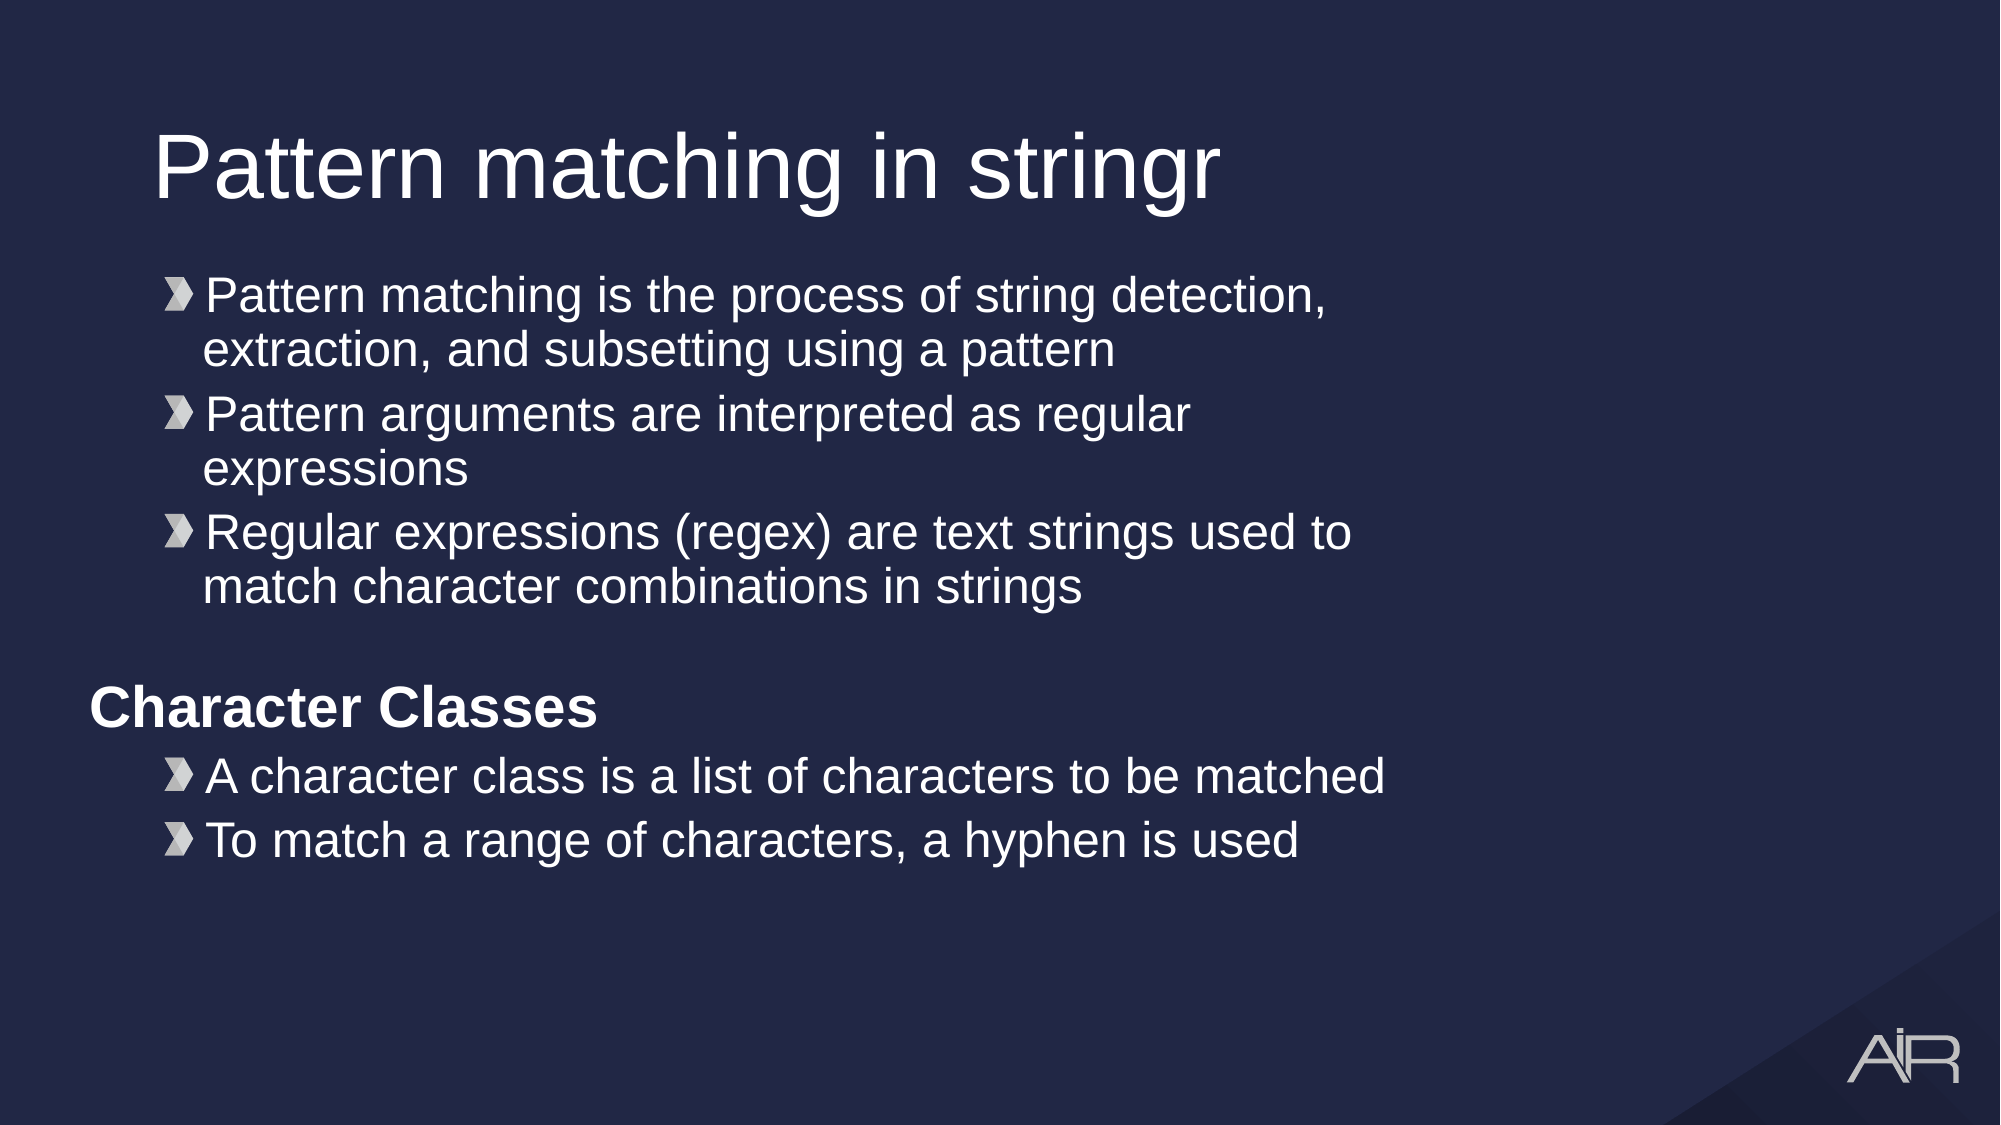

# Pattern matching in stringr
Pattern matching is the process of string detection, extraction, and subsetting using a pattern
Pattern arguments are interpreted as regular expressions
Regular expressions (regex) are text strings used to match character combinations in strings
Character Classes
A character class is a list of characters to be matched
To match a range of characters, a hyphen is used